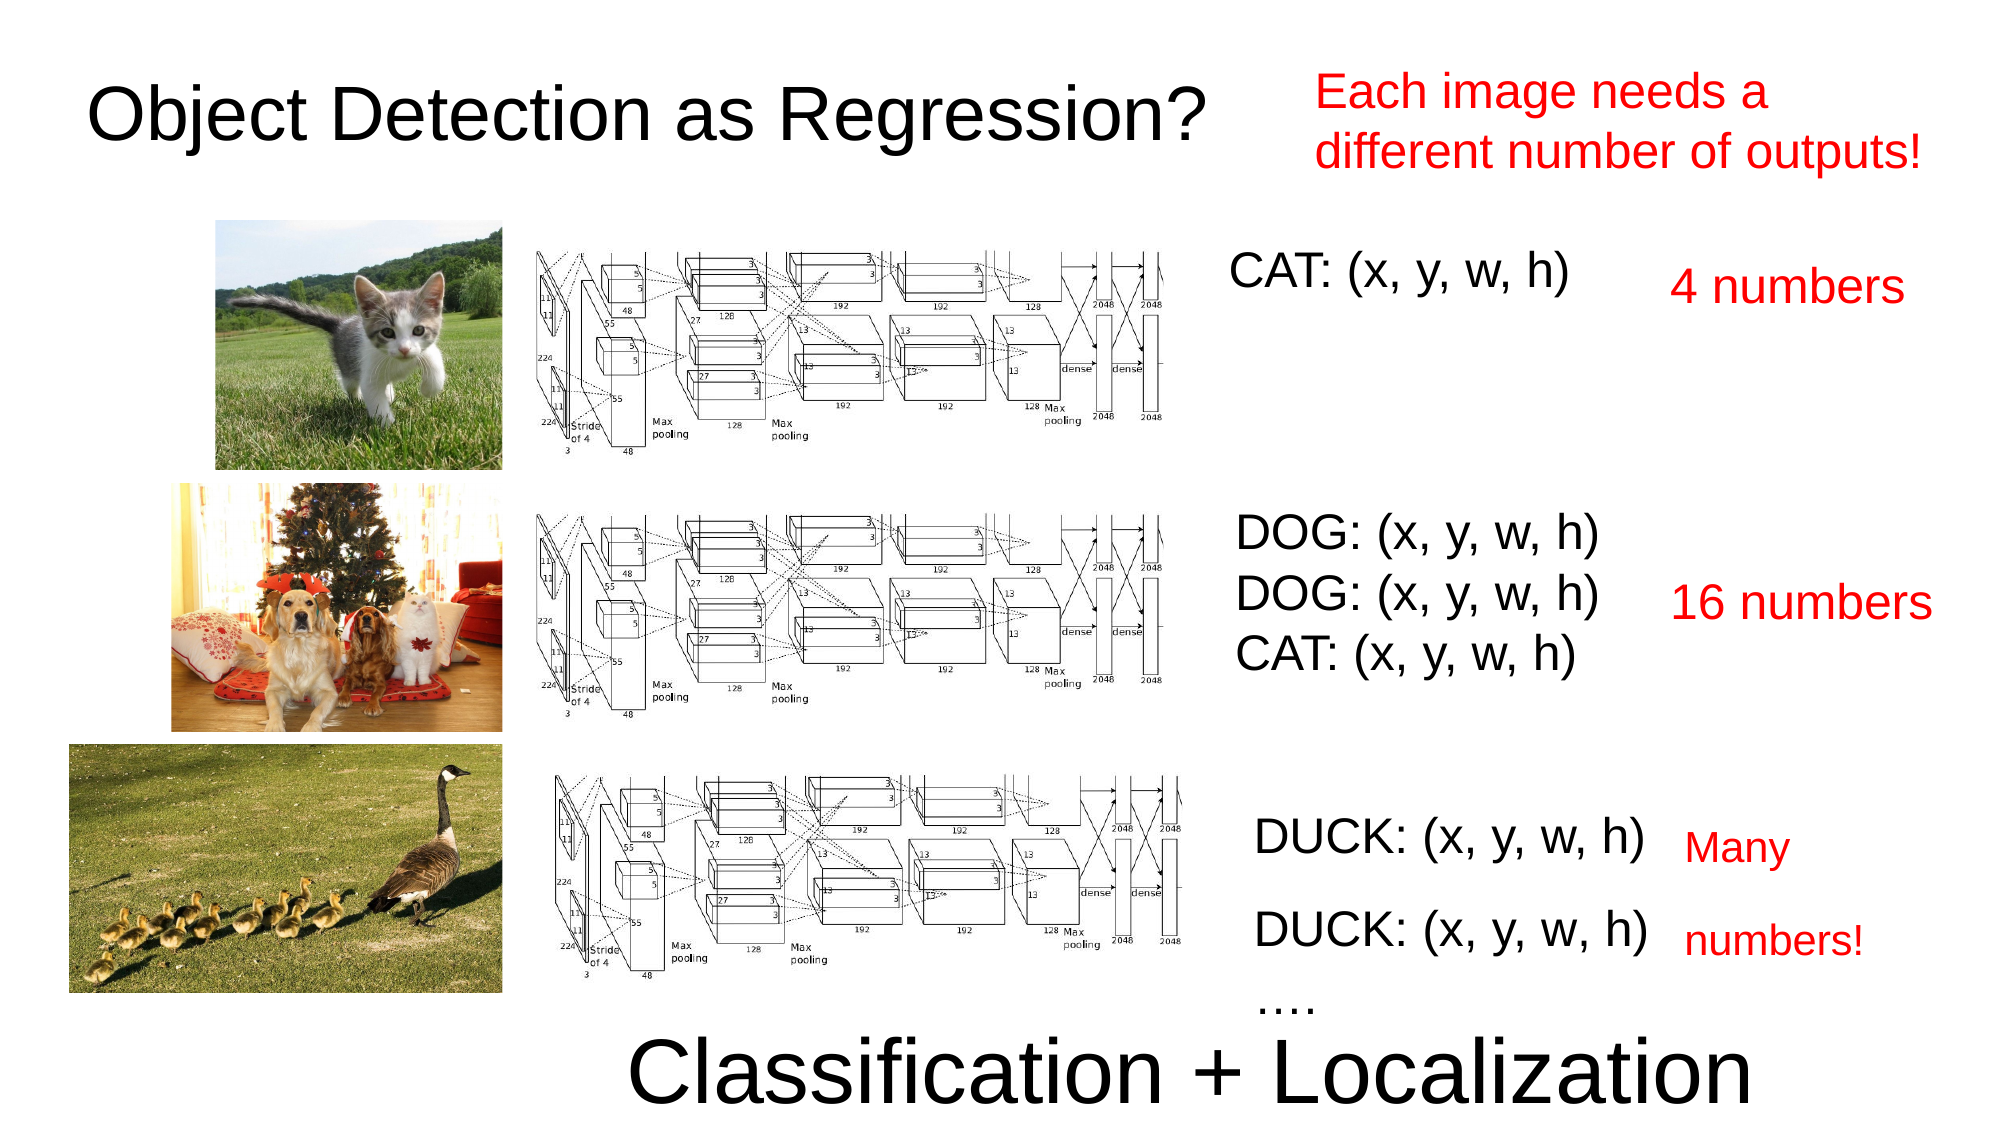

# Each image needs a  different number of outputs!
Object Detection as Regression?

CAT: (x, y, w, h)

4 numbers

DOG: (x, y, w, h)
DOG: (x, y, w, h)
CAT: (x, y, w, h)

16 numbers

DUCK: (x, y, w, h)	Many
DUCK: (x, y, w, h)	numbers!
….
Classification + Localization
May 10, 2017